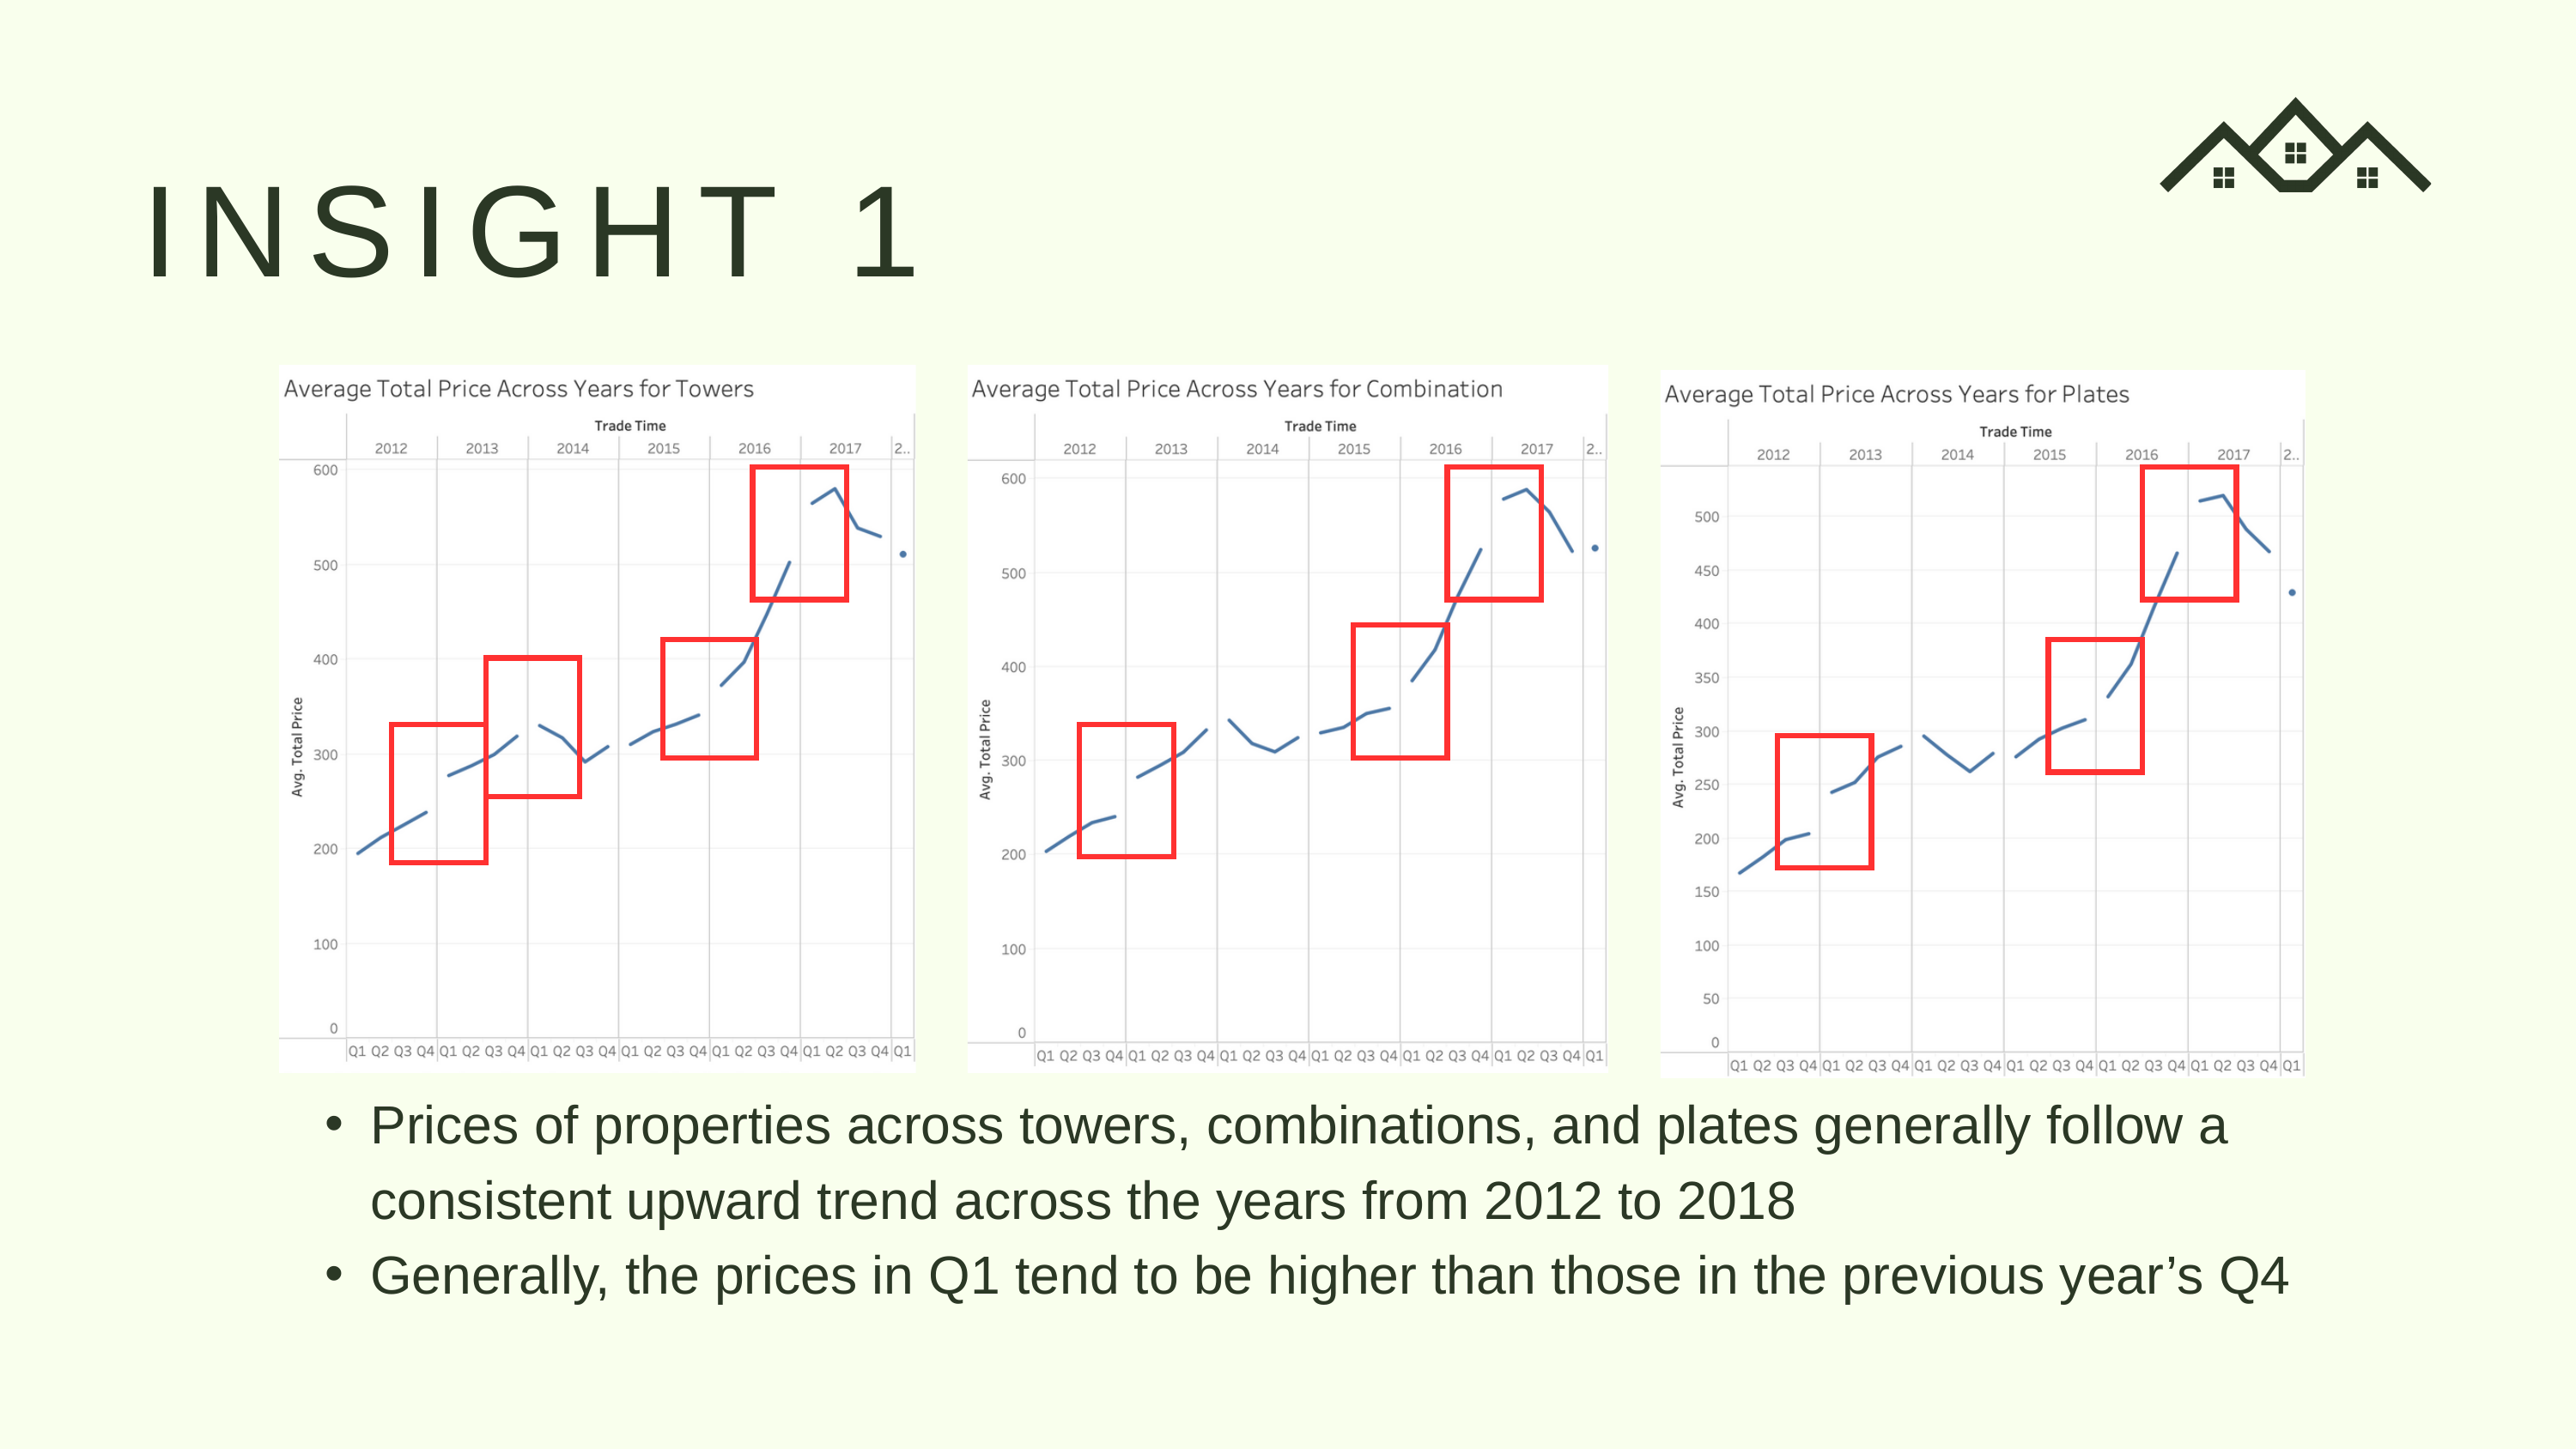

INSIGHT 1

Prices of properties across towers, combinations, and plates generally follow a consistent upward trend across the years from 2012 to 2018
Generally, the prices in Q1 tend to be higher than those in the previous year’s Q4